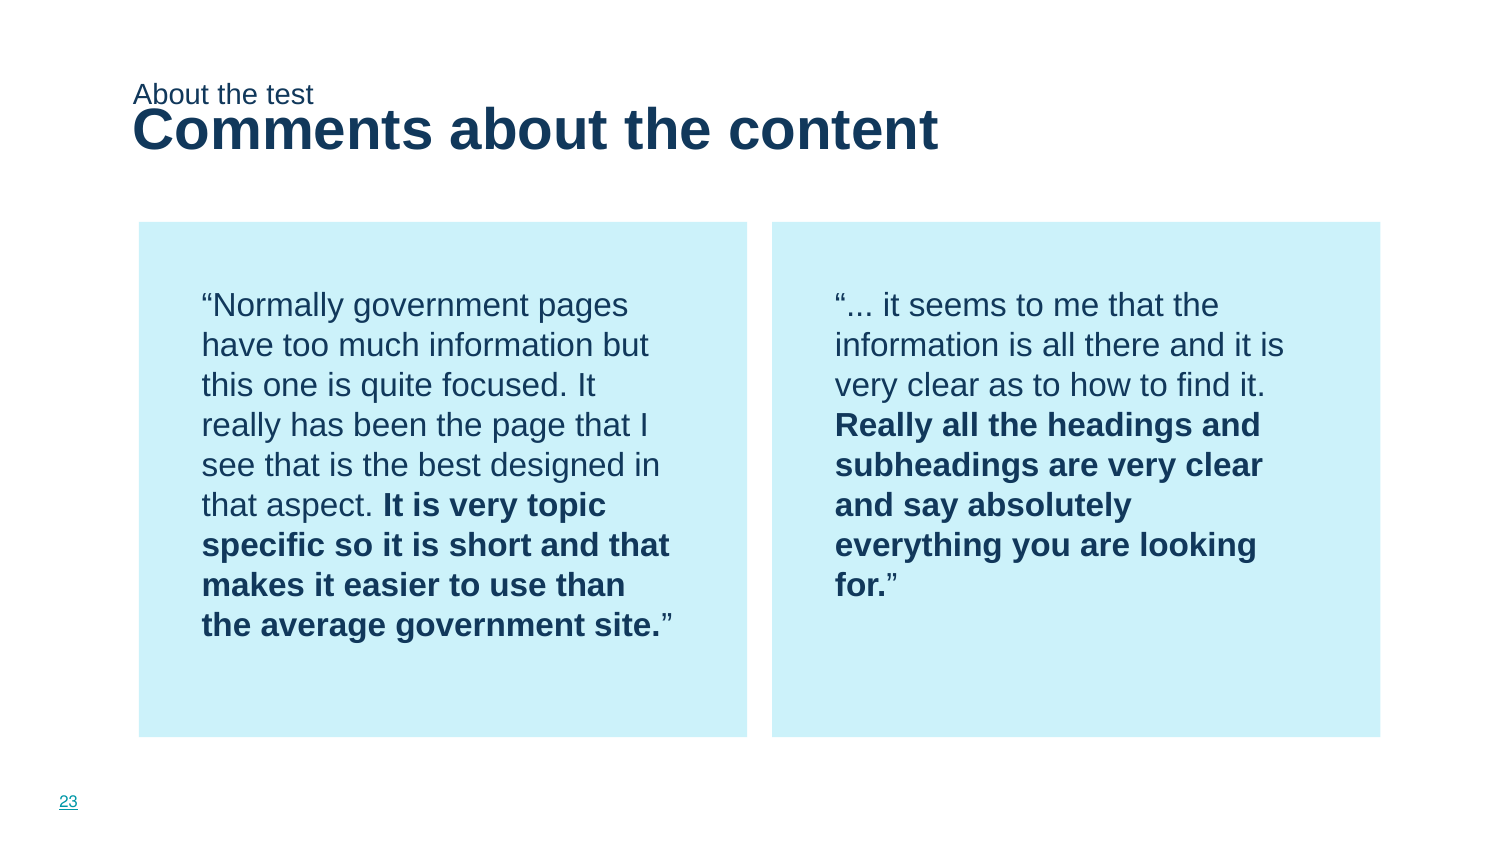

About the test
# Comments about the content

“Normally government pages have too much information but this one is quite focused. It really has been the page that I see that is the best designed in that aspect. It is very topic specific so it is short and that makes it easier to use than the average government site.”
“... it seems to me that the information is all there and it is very clear as to how to find it. Really all the headings and subheadings are very clear and say absolutely everything you are looking for.”
23